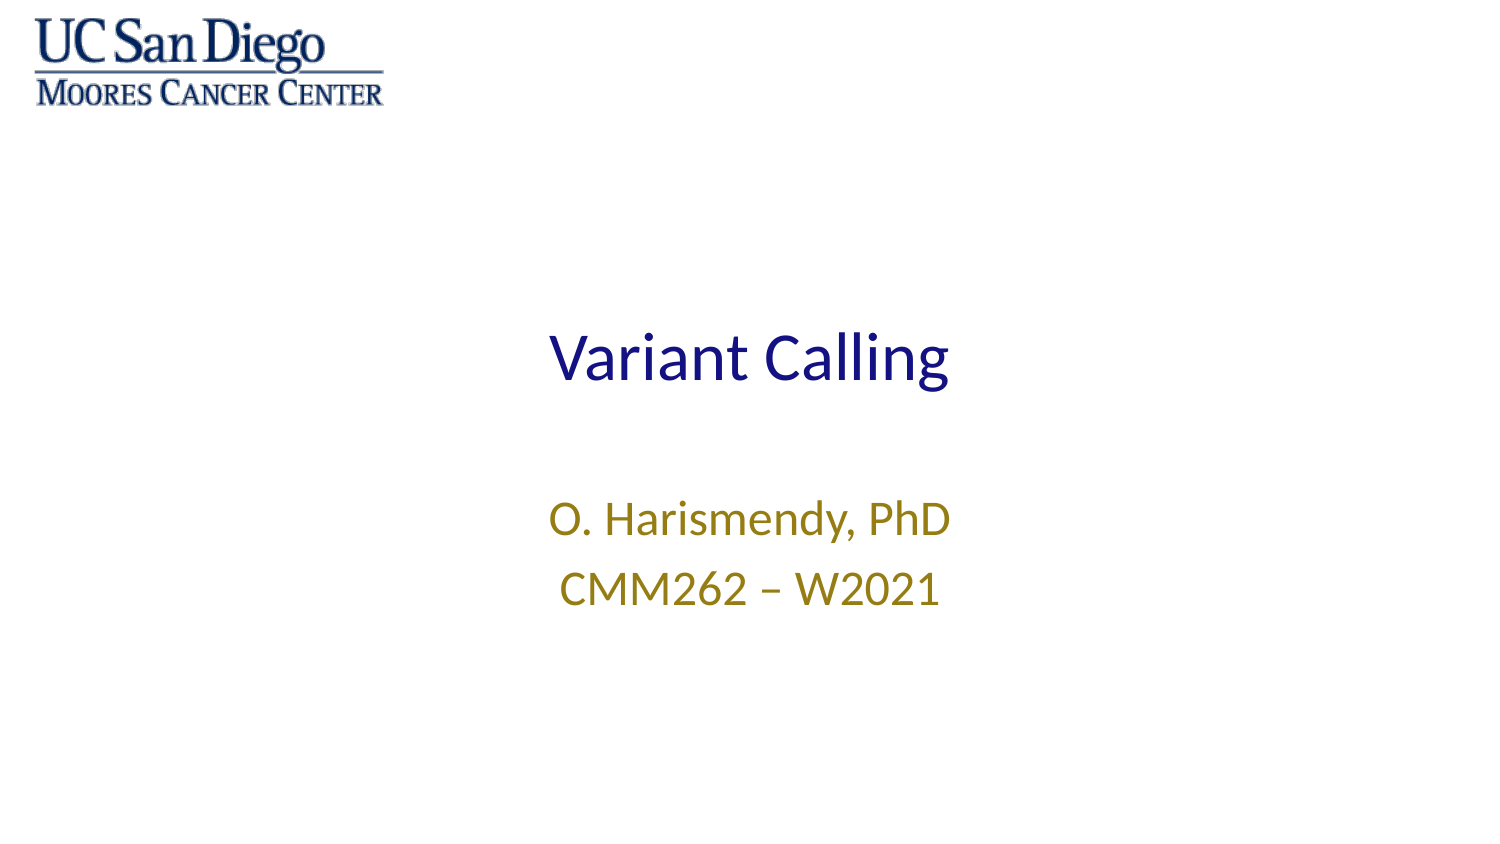

# Variant Calling
O. Harismendy, PhD
CMM262 – W2021